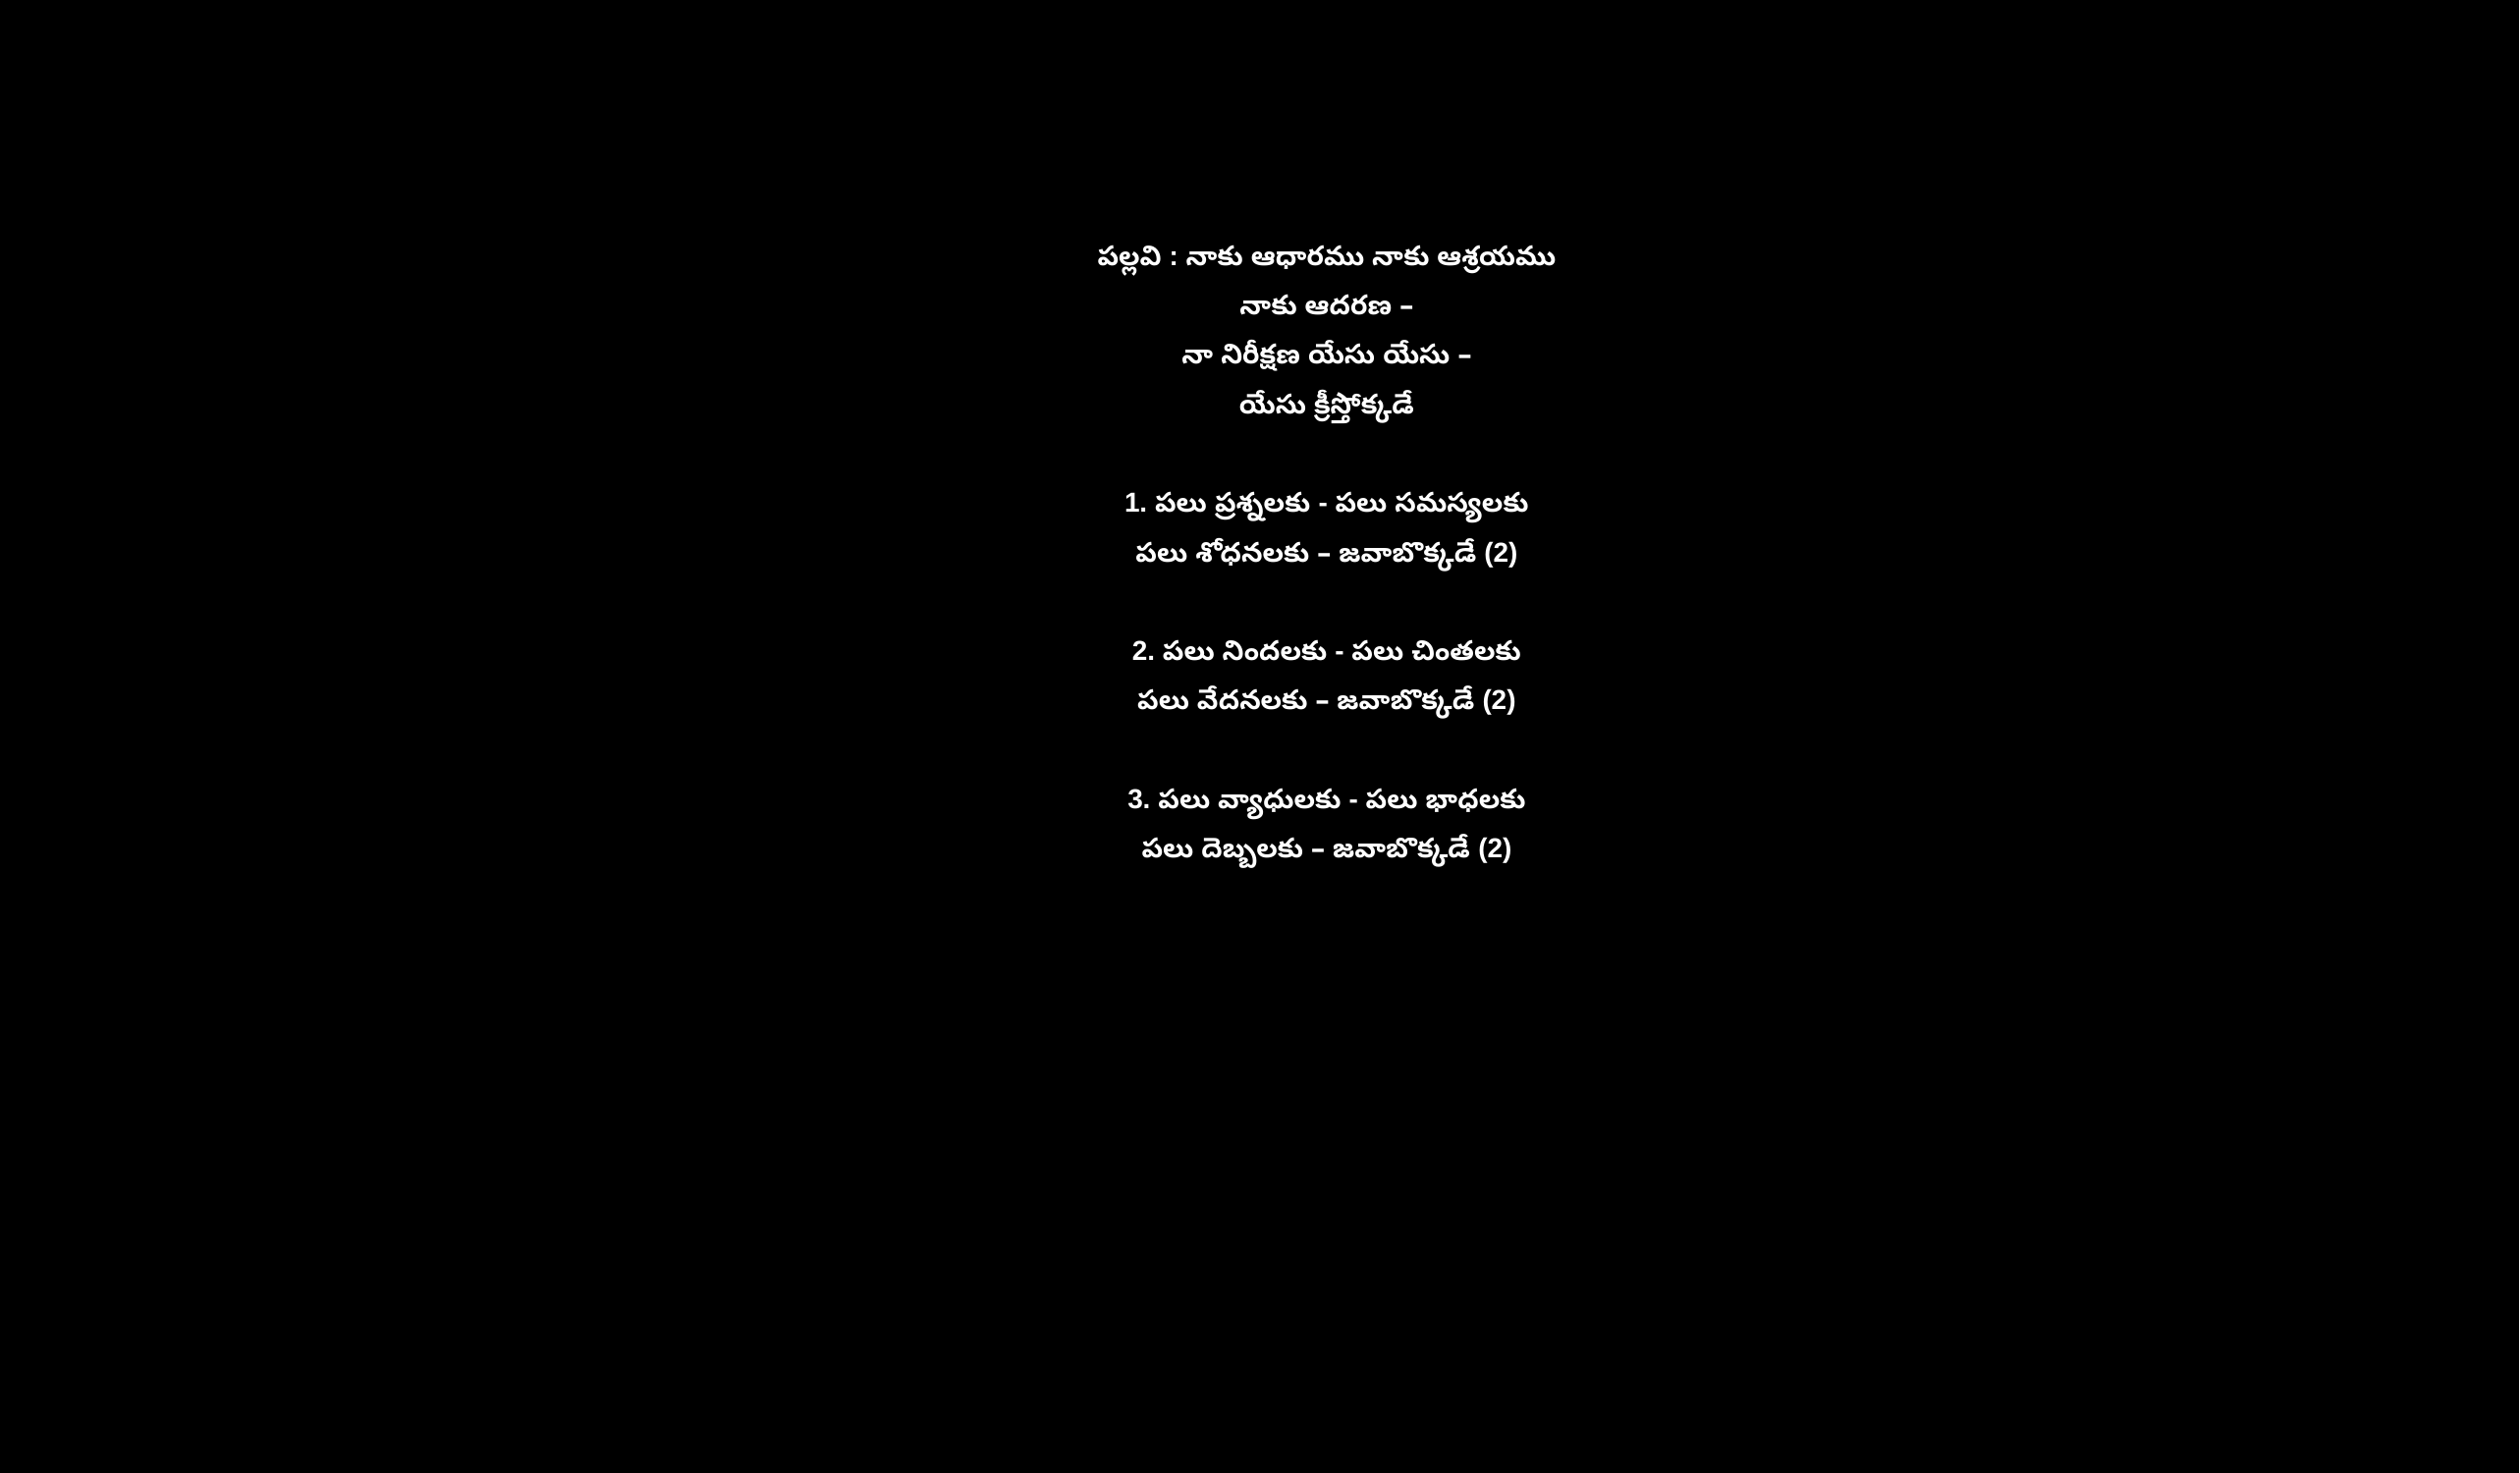

పల్లవి : నాకు ఆధారము నాకు ఆశ్రయము
నాకు ఆదరణ –
నా నిరీక్షణ యేసు యేసు –
యేసు క్రీస్తోక్కడే

1. పలు ప్రశ్నలకు - పలు సమస్యలకు
పలు శోధనలకు – జవాబొక్కడే (2)

2. పలు నిందలకు - పలు చింతలకు
పలు వేదనలకు – జవాబొక్కడే (2)

3. పలు వ్యాధులకు - పలు భాధలకు
పలు దెబ్బలకు – జవాబొక్కడే (2)